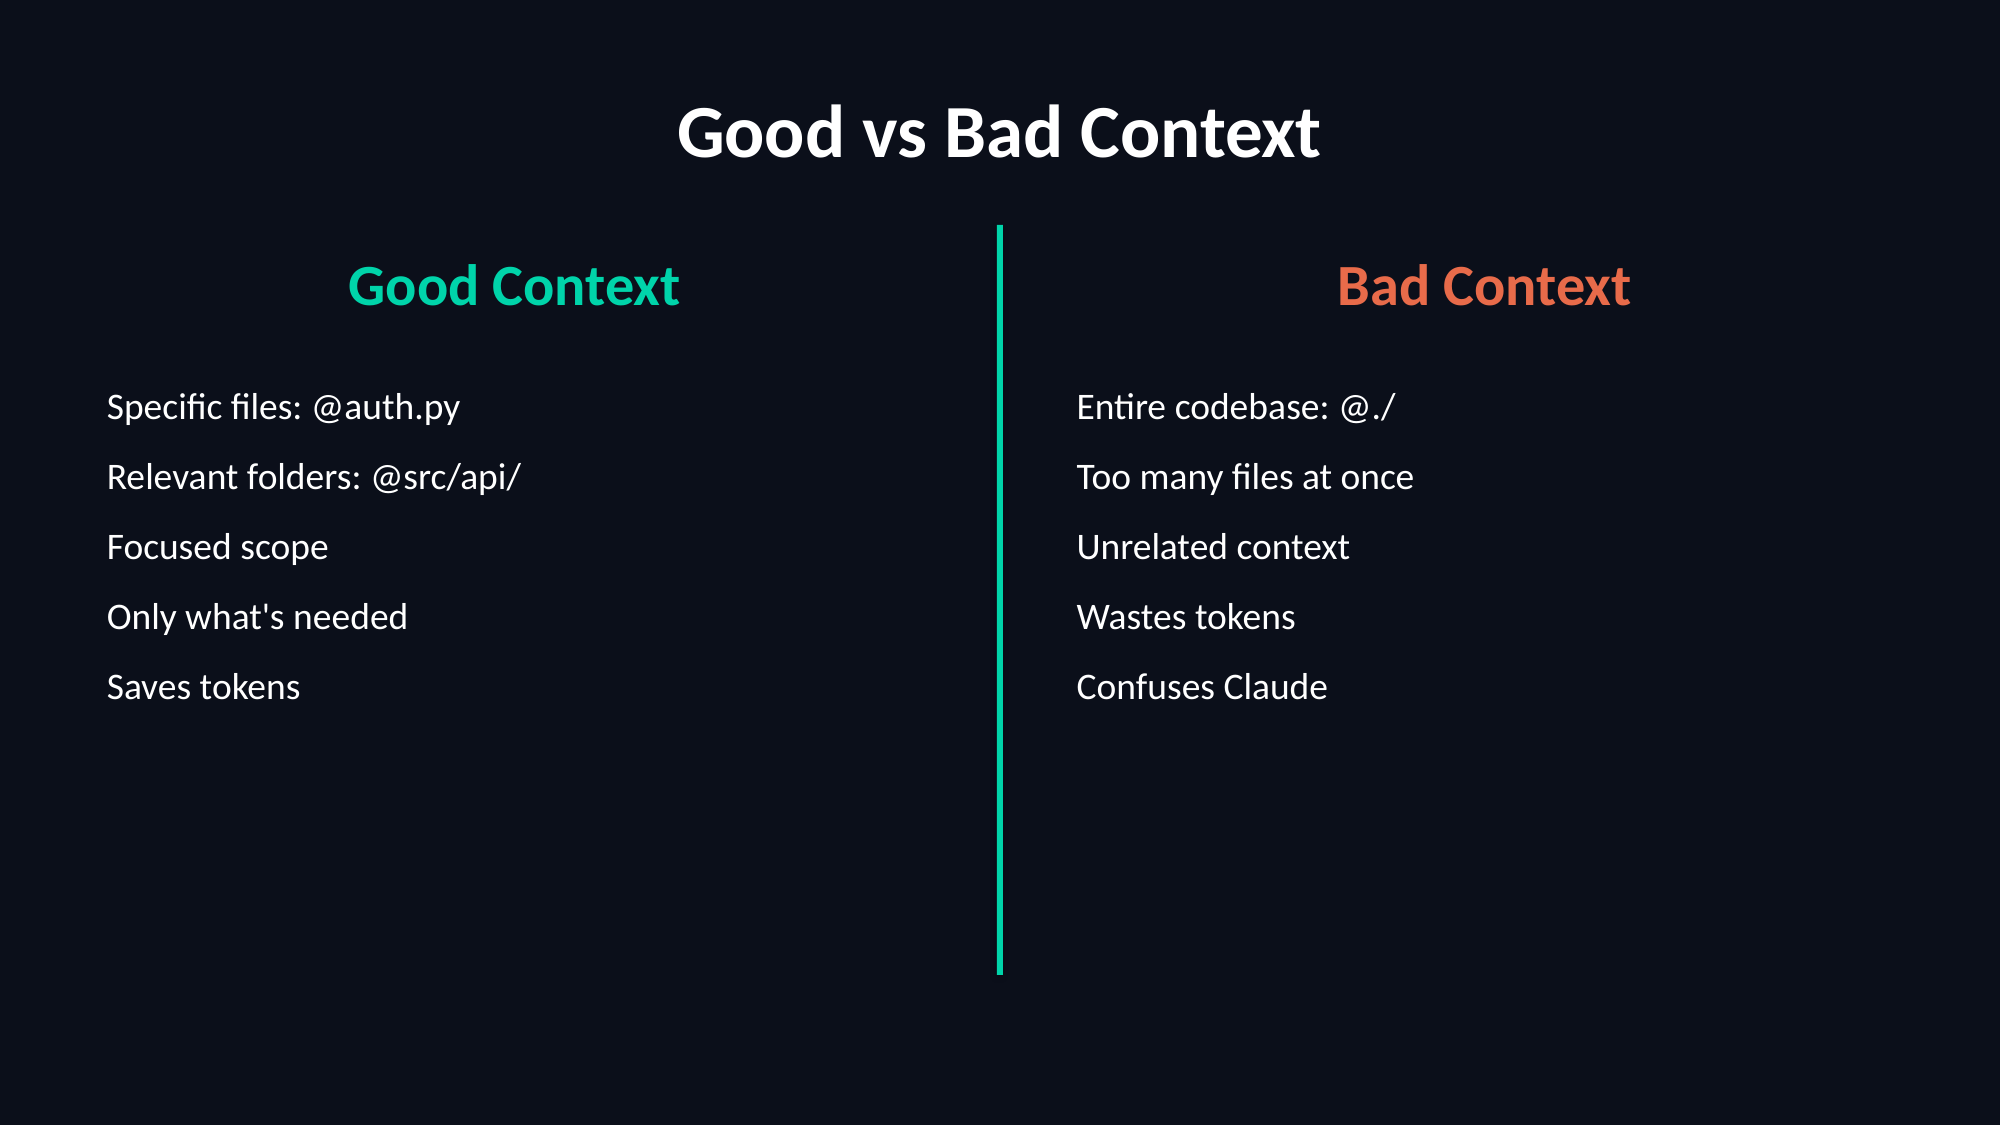

Good vs Bad Context

Good Context
Bad Context
  Specific files: @auth.py
  Relevant folders: @src/api/
  Focused scope
  Only what's needed
  Saves tokens
  Entire codebase: @./
  Too many files at once
  Unrelated context
  Wastes tokens
  Confuses Claude